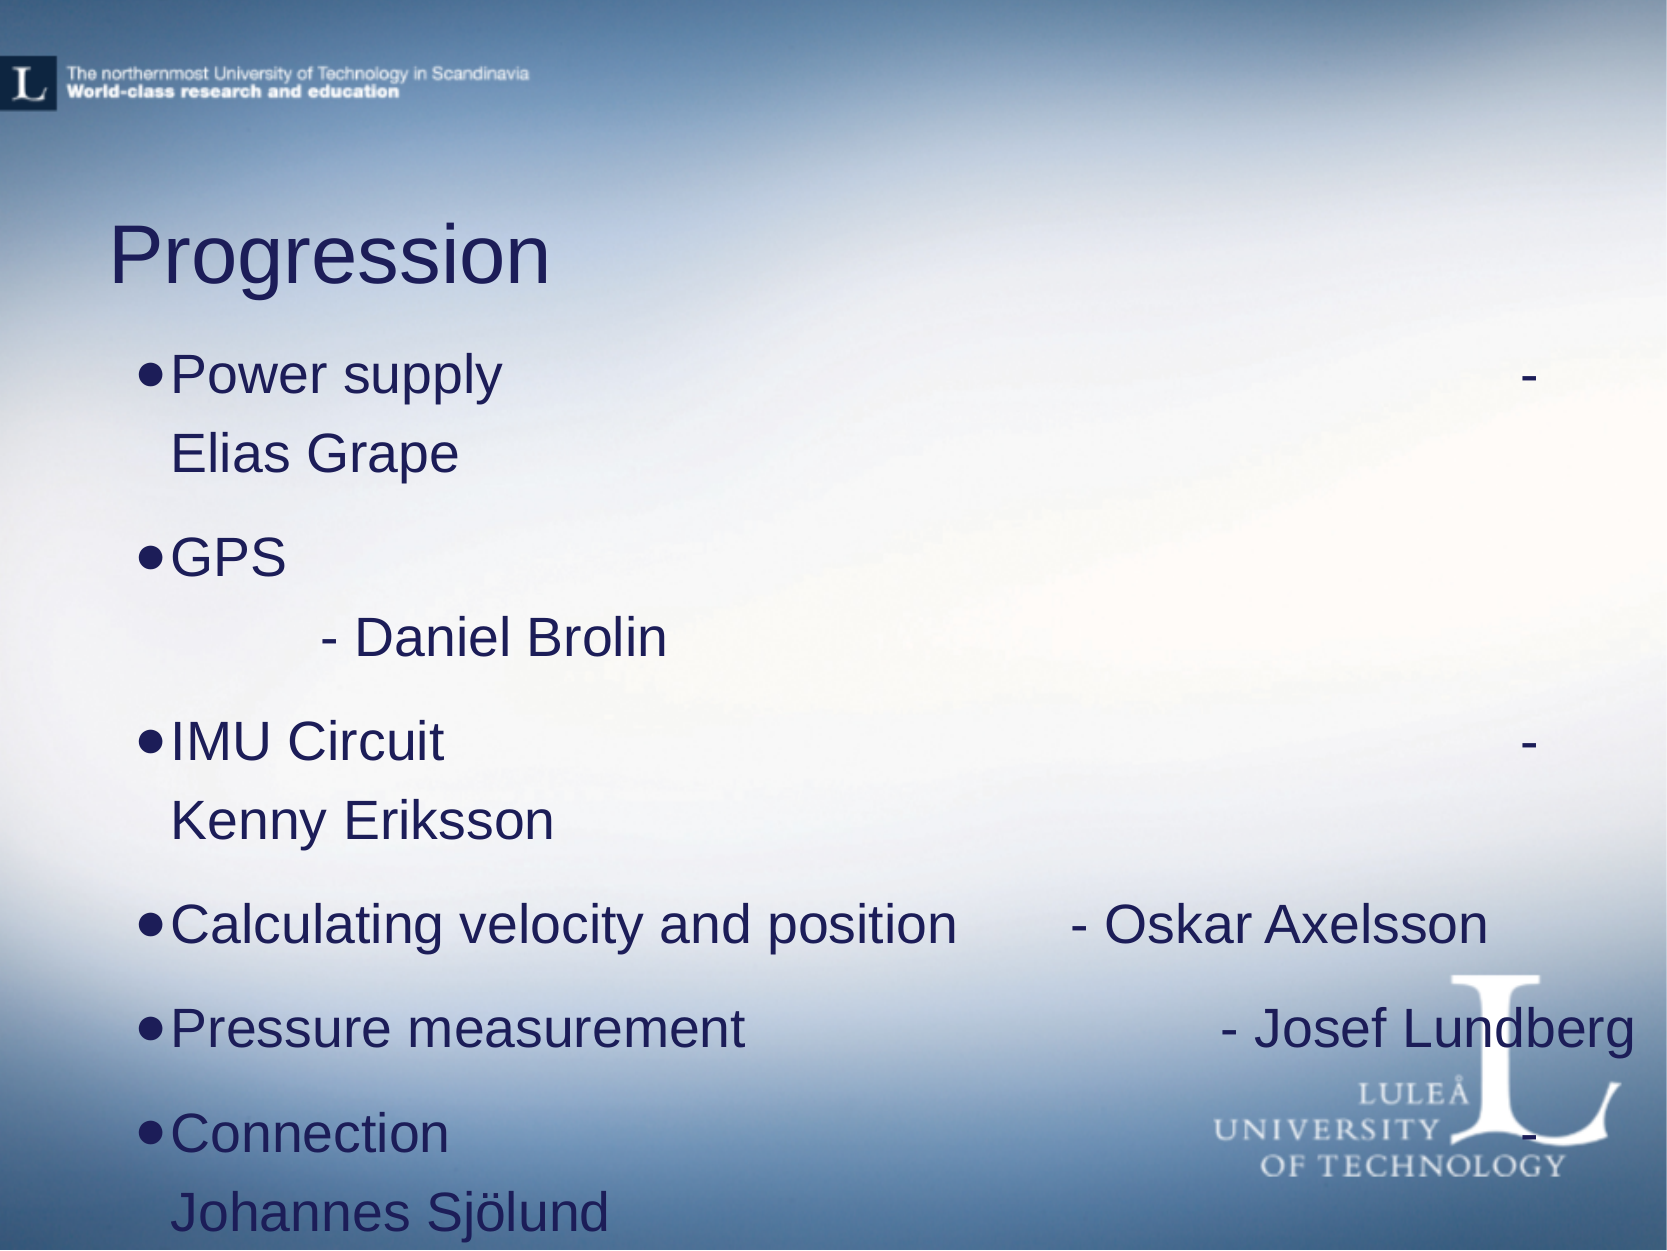

Progression
Power supply							- Elias Grape
GPS										- Daniel Brolin
IMU Circuit								- Kenny Eriksson
Calculating velocity and position	- Oskar Axelsson
Pressure measurement				- Josef Lundberg
Connection								- Johannes Sjölund
Feedback								- Henrik Theolin